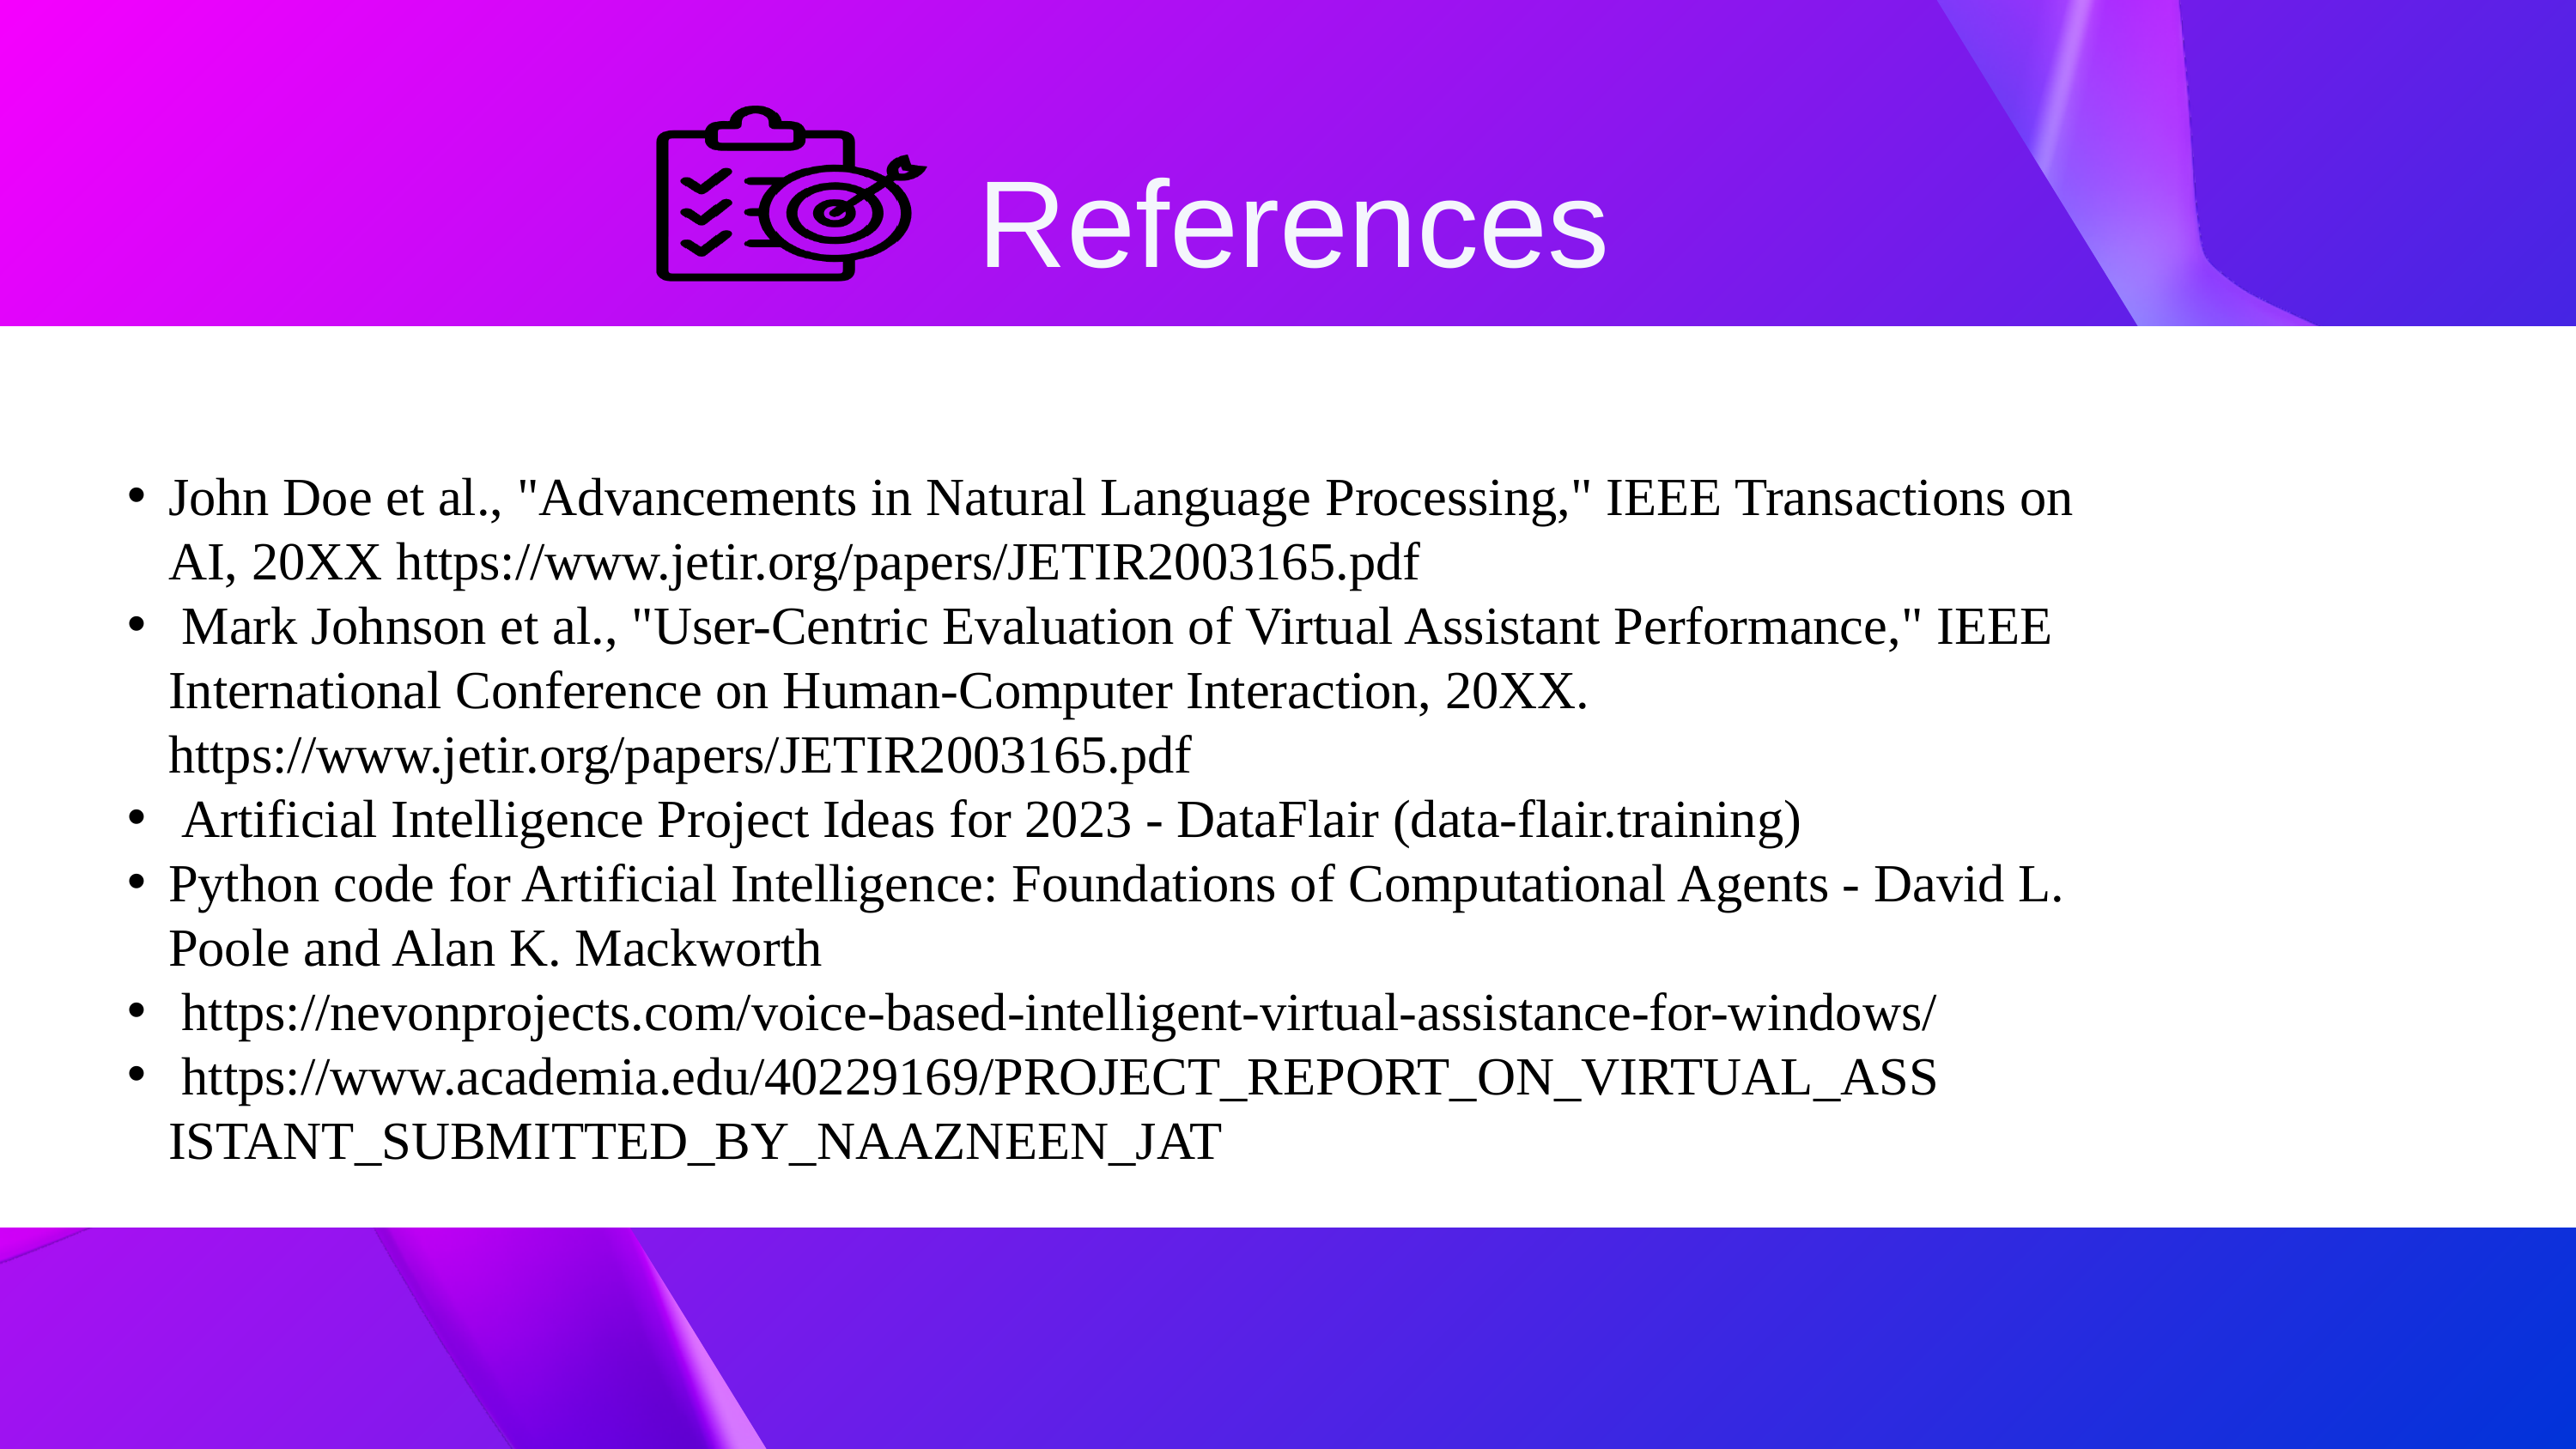

References

John Doe et al., "Advancements in Natural Language Processing," IEEE Transactions on AI, 20XX https://www.jetir.org/papers/JETIR2003165.pdf
 Mark Johnson et al., "User-Centric Evaluation of Virtual Assistant Performance," IEEE International Conference on Human-Computer Interaction, 20XX. https://www.jetir.org/papers/JETIR2003165.pdf
 Artificial Intelligence Project Ideas for 2023 - DataFlair (data-flair.training)
Python code for Artificial Intelligence: Foundations of Computational Agents - David L. Poole and Alan K. Mackworth
 https://nevonprojects.com/voice-based-intelligent-virtual-assistance-for-windows/
 https://www.academia.edu/40229169/PROJECT_REPORT_ON_VIRTUAL_ASS ISTANT_SUBMITTED_BY_NAAZNEEN_JAT